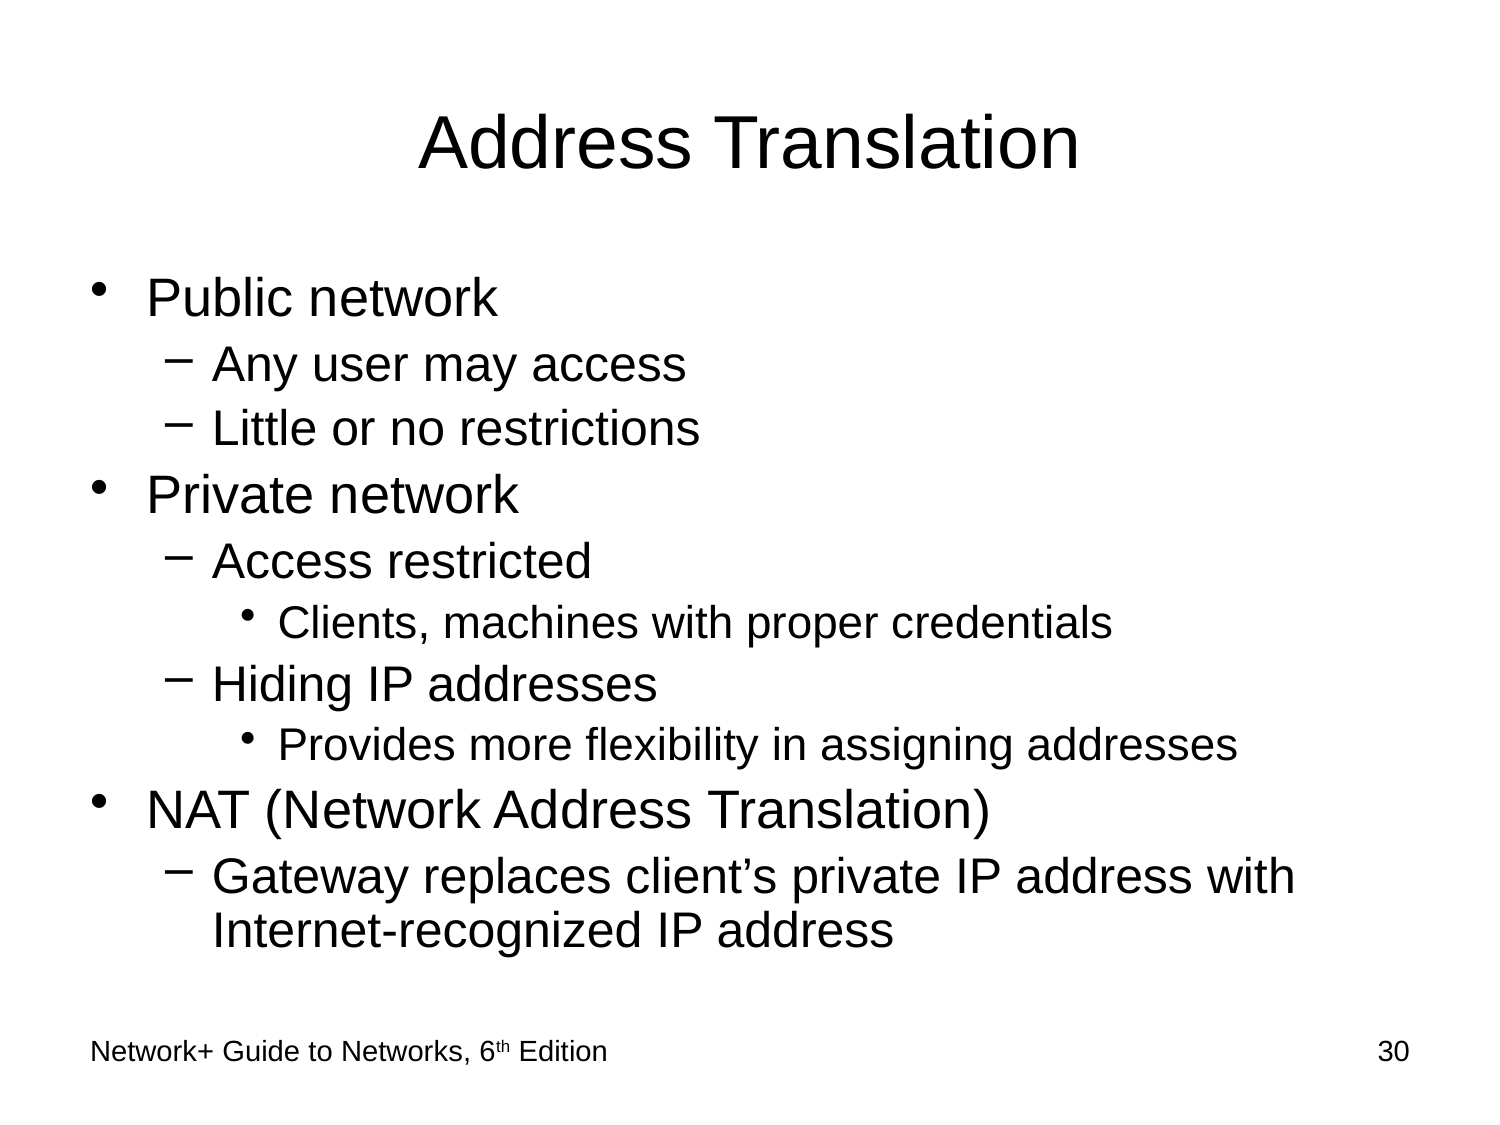

# Address Translation
Public network
Any user may access
Little or no restrictions
Private network
Access restricted
Clients, machines with proper credentials
Hiding IP addresses
Provides more flexibility in assigning addresses
NAT (Network Address Translation)
Gateway replaces client’s private IP address with Internet-recognized IP address
Network+ Guide to Networks, 6th Edition
30